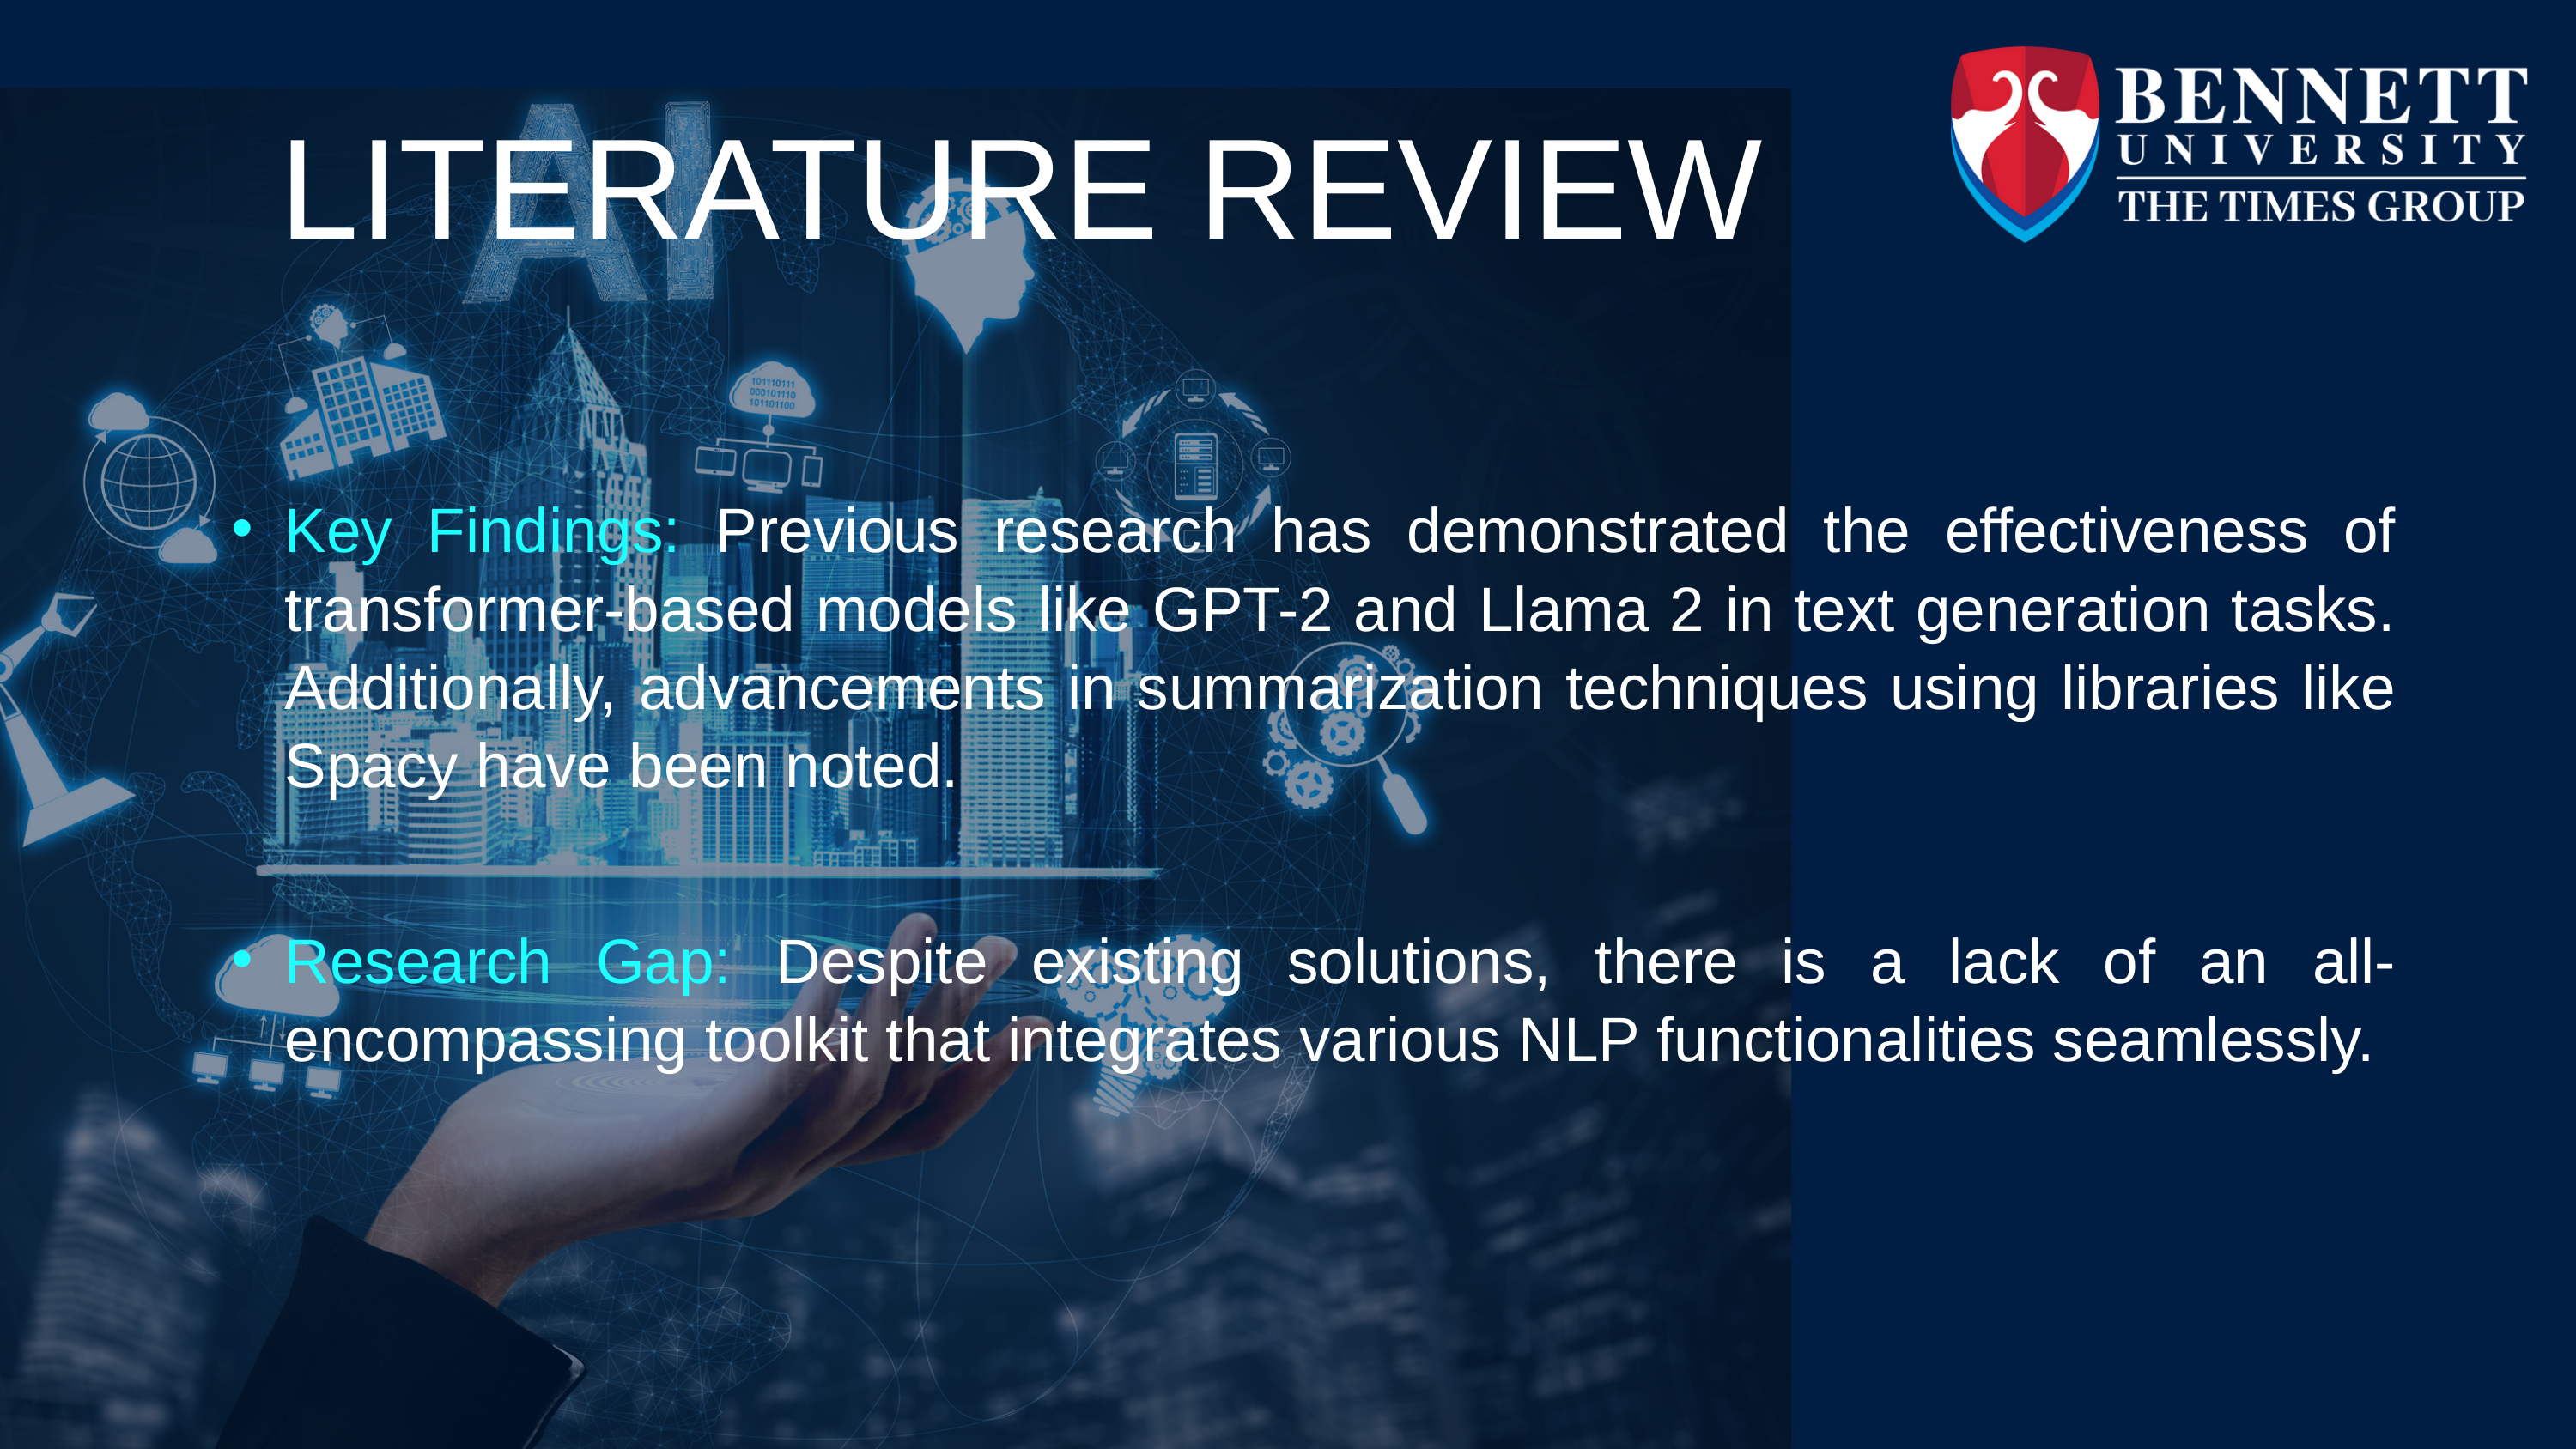

LITERATURE REVIEW

Key Findings: Previous research has demonstrated the effectiveness of transformer-based models like GPT-2 and Llama 2 in text generation tasks. Additionally, advancements in summarization techniques using libraries like Spacy have been noted.
Research Gap: Despite existing solutions, there is a lack of an all-encompassing toolkit that integrates various NLP functionalities seamlessly.